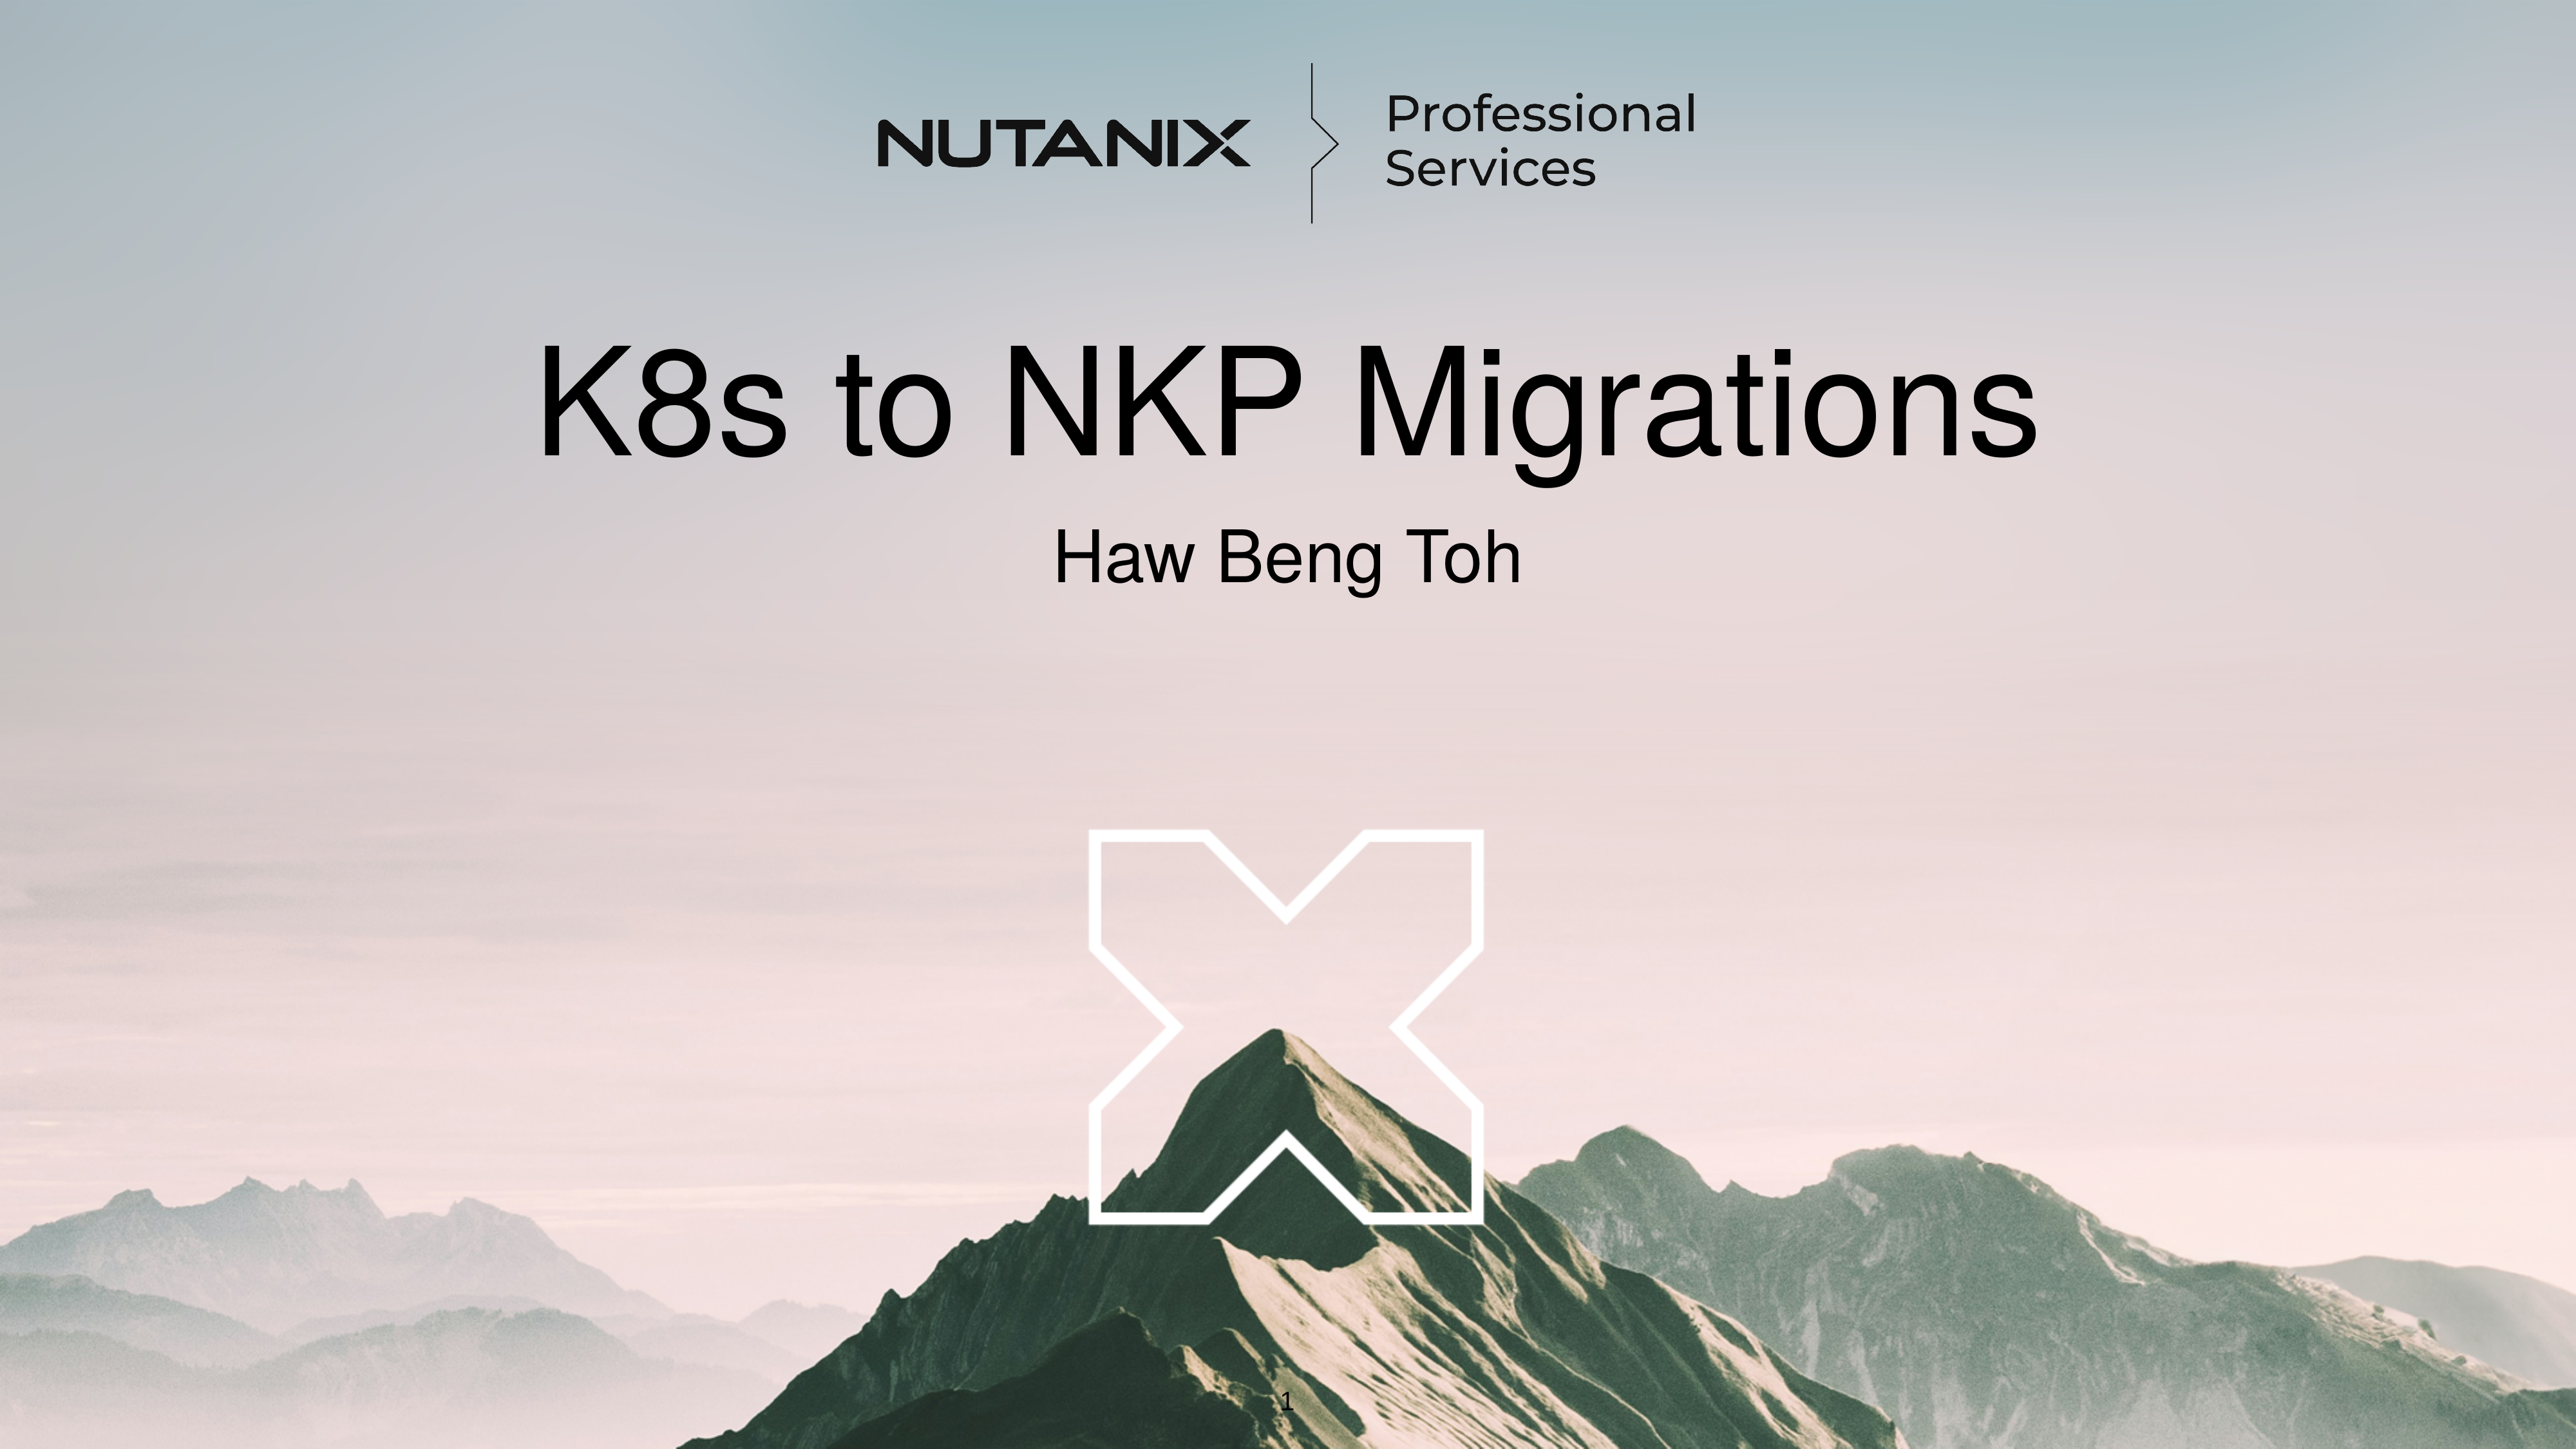

# K8s to NKP Migrations
Haw Beng Toh
1